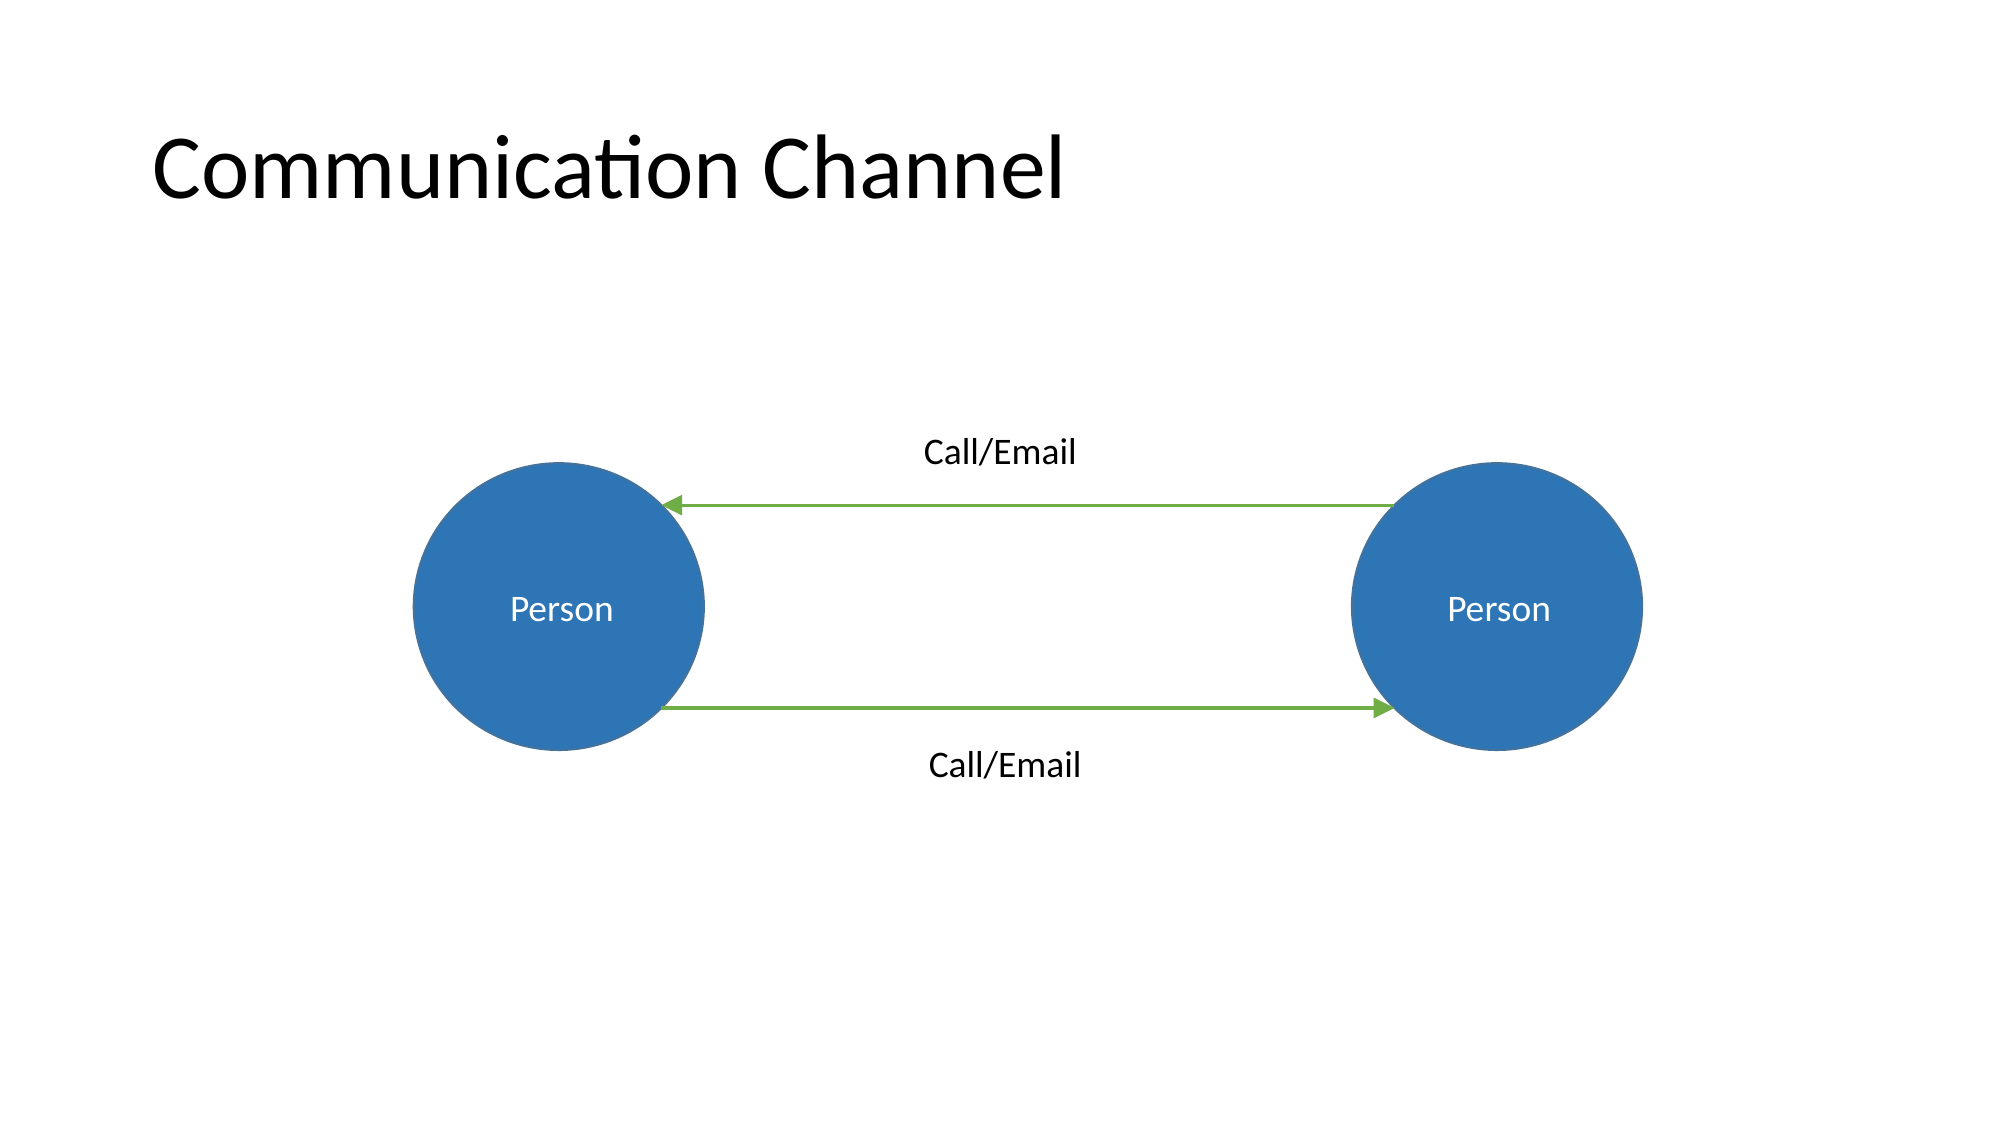

# Communication Channel
Call/Email

Person
Person
Call/Email